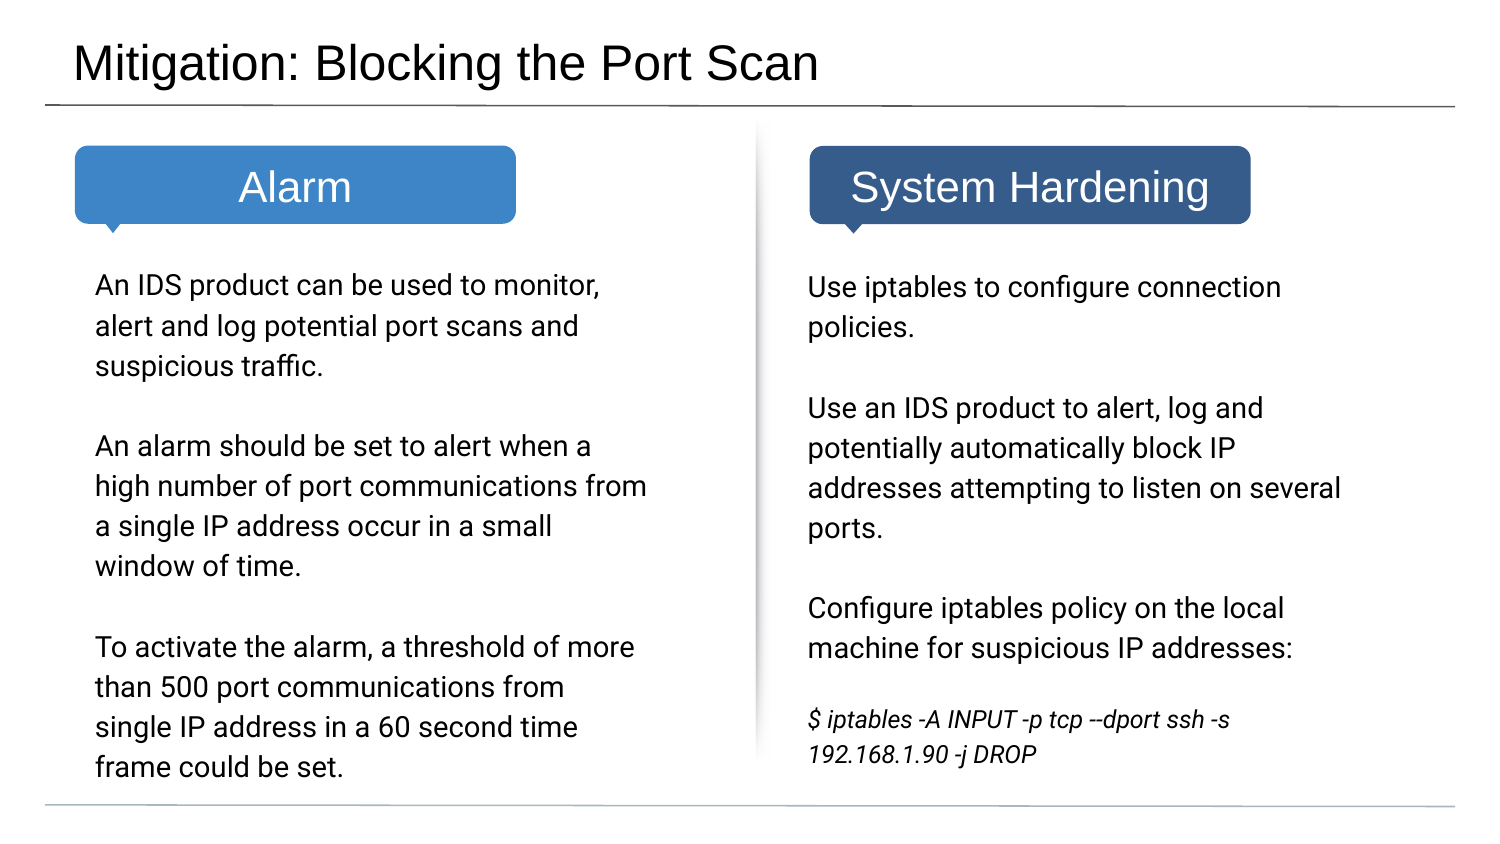

# Mitigation: Blocking the Port Scan
An IDS product can be used to monitor, alert and log potential port scans and suspicious traffic.

An alarm should be set to alert when a high number of port communications from a single IP address occur in a small window of time.

To activate the alarm, a threshold of more than 500 port communications from single IP address in a 60 second time frame could be set.
Use iptables to configure connection policies.

Use an IDS product to alert, log and potentially automatically block IP addresses attempting to listen on several ports.
Configure iptables policy on the local machine for suspicious IP addresses:

$ iptables -A INPUT -p tcp --dport ssh -s 192.168.1.90 -j DROP